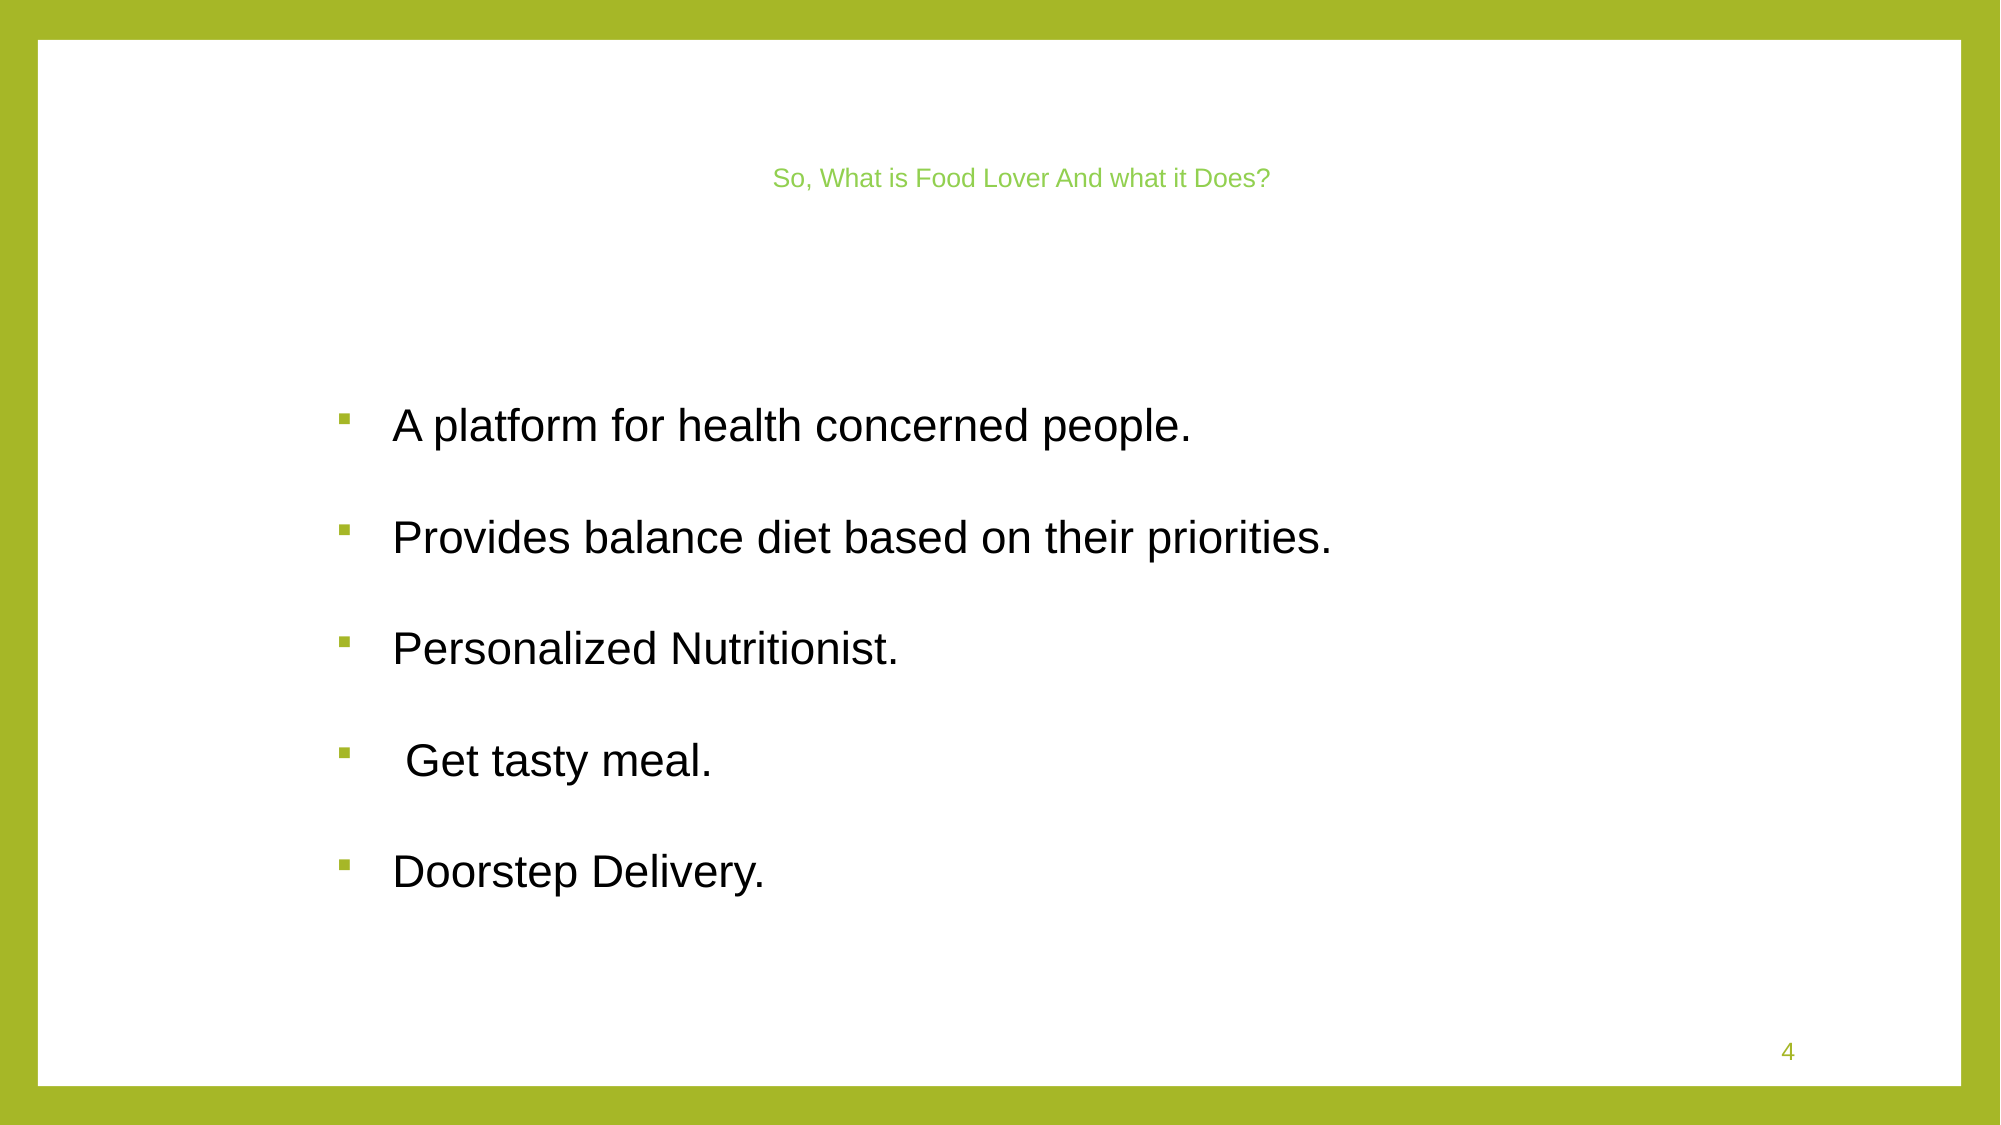

# So, What is Food Lover And what it Does?

A platform for health concerned people.
Provides balance diet based on their priorities.
Personalized Nutritionist.
 Get tasty meal.
Doorstep Delivery.

4